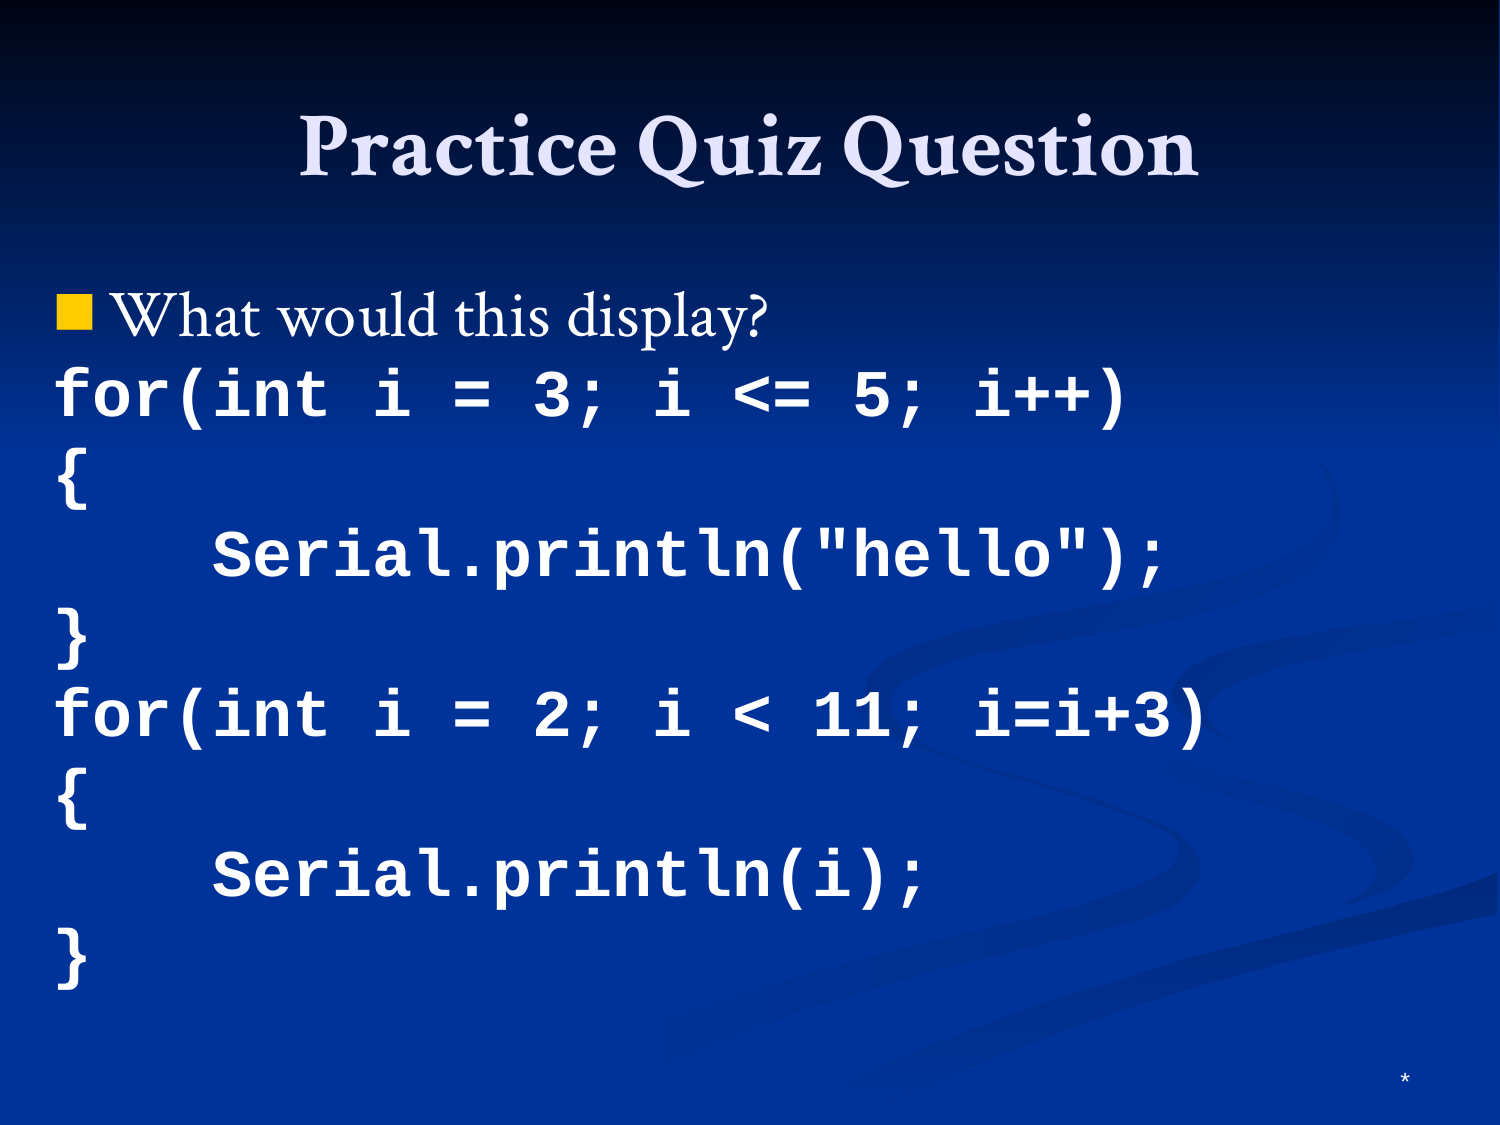

Practice Quiz Question
What would this display?
for(int i = 3; i <= 5; i++)
{
    Serial.println("hello");
}
for(int i = 2; i < 11; i=i+3)
{
    Serial.println(i);
}

*